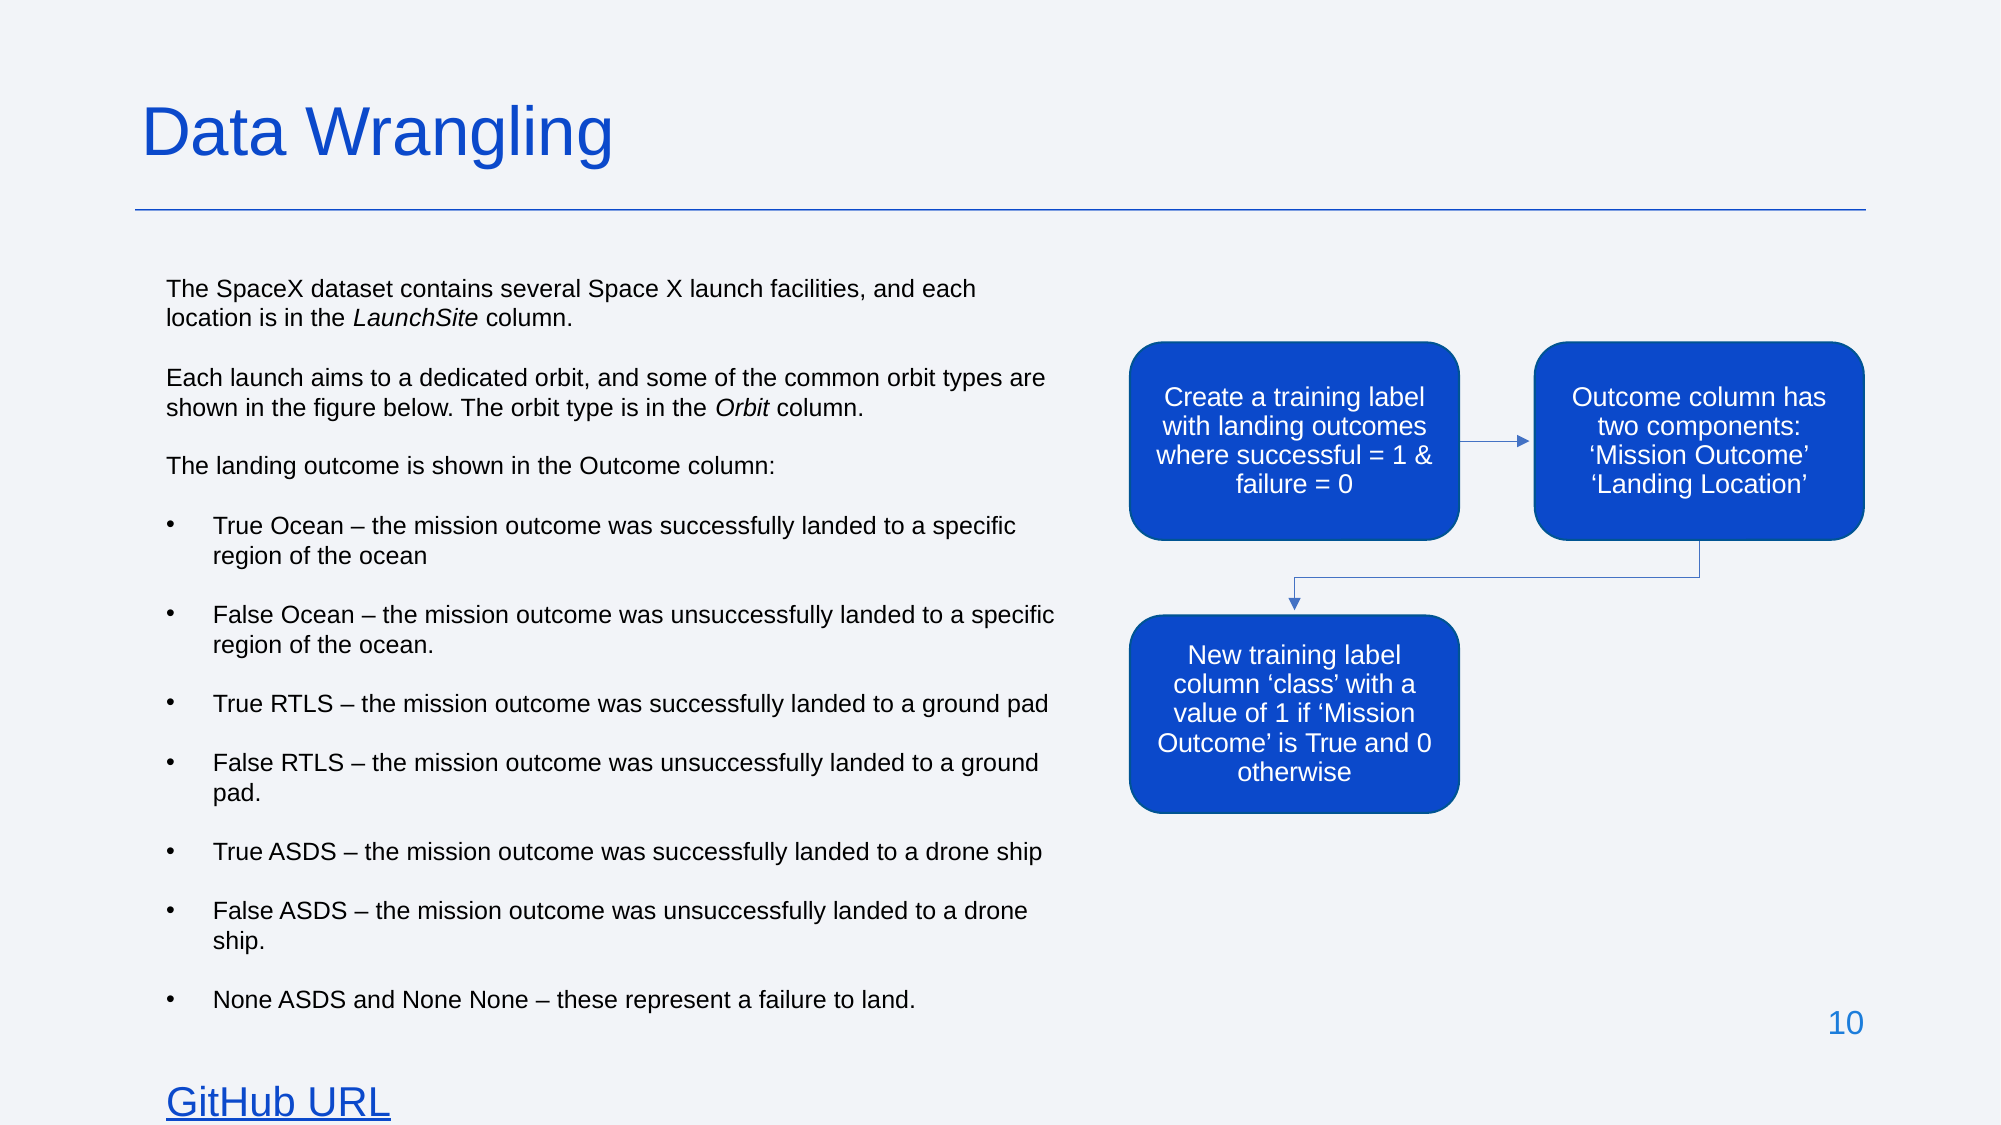

Data Wrangling
The SpaceX dataset contains several Space X launch facilities, and each location is in the LaunchSite column.
Each launch aims to a dedicated orbit, and some of the common orbit types are shown in the figure below. The orbit type is in the Orbit column.
The landing outcome is shown in the Outcome column:
True Ocean – the mission outcome was successfully landed to a specific region of the ocean
False Ocean – the mission outcome was unsuccessfully landed to a specific region of the ocean.
True RTLS – the mission outcome was successfully landed to a ground pad
False RTLS – the mission outcome was unsuccessfully landed to a ground pad.
True ASDS – the mission outcome was successfully landed to a drone ship
False ASDS – the mission outcome was unsuccessfully landed to a drone ship.
None ASDS and None None – these represent a failure to land.

GitHub URL

Create a training label with landing outcomes where successful = 1 & failure = 0

Outcome column has two components: ‘Mission Outcome’ ‘Landing Location’
New training label column ‘class’ with a value of 1 if ‘Mission Outcome’ is True and 0 otherwise
10